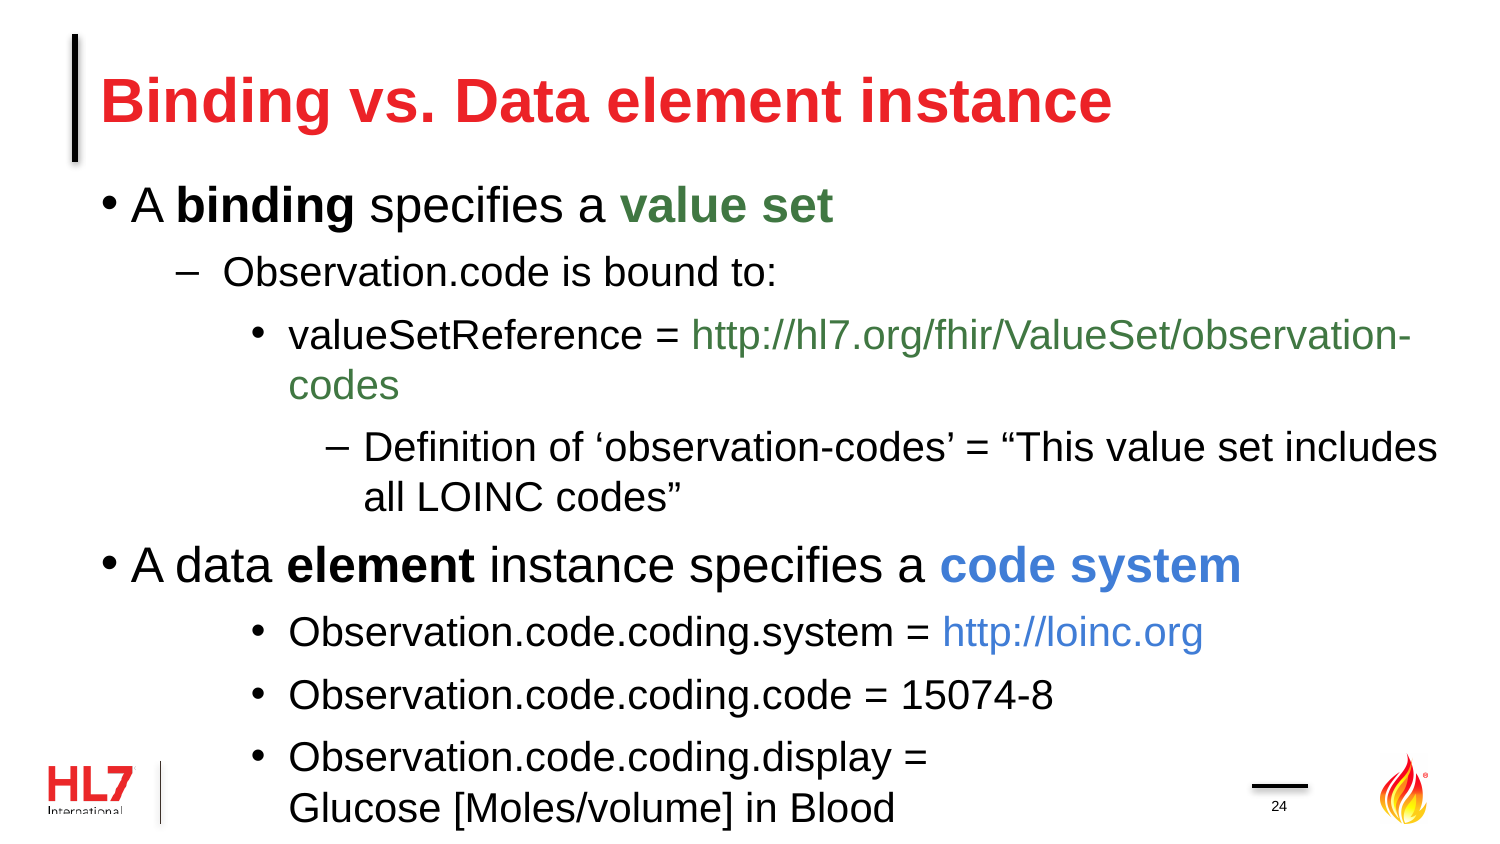

# Binding vs. Data element instance
A binding specifies a value set
Observation.code is bound to:
valueSetReference = http://hl7.org/fhir/ValueSet/observation-codes
Definition of ‘observation-codes’ = “This value set includes all LOINC codes”
A data element instance specifies a code system
Observation.code.coding.system = http://loinc.org
Observation.code.coding.code = 15074-8
Observation.code.coding.display =
Glucose [Moles/volume] in Blood
24